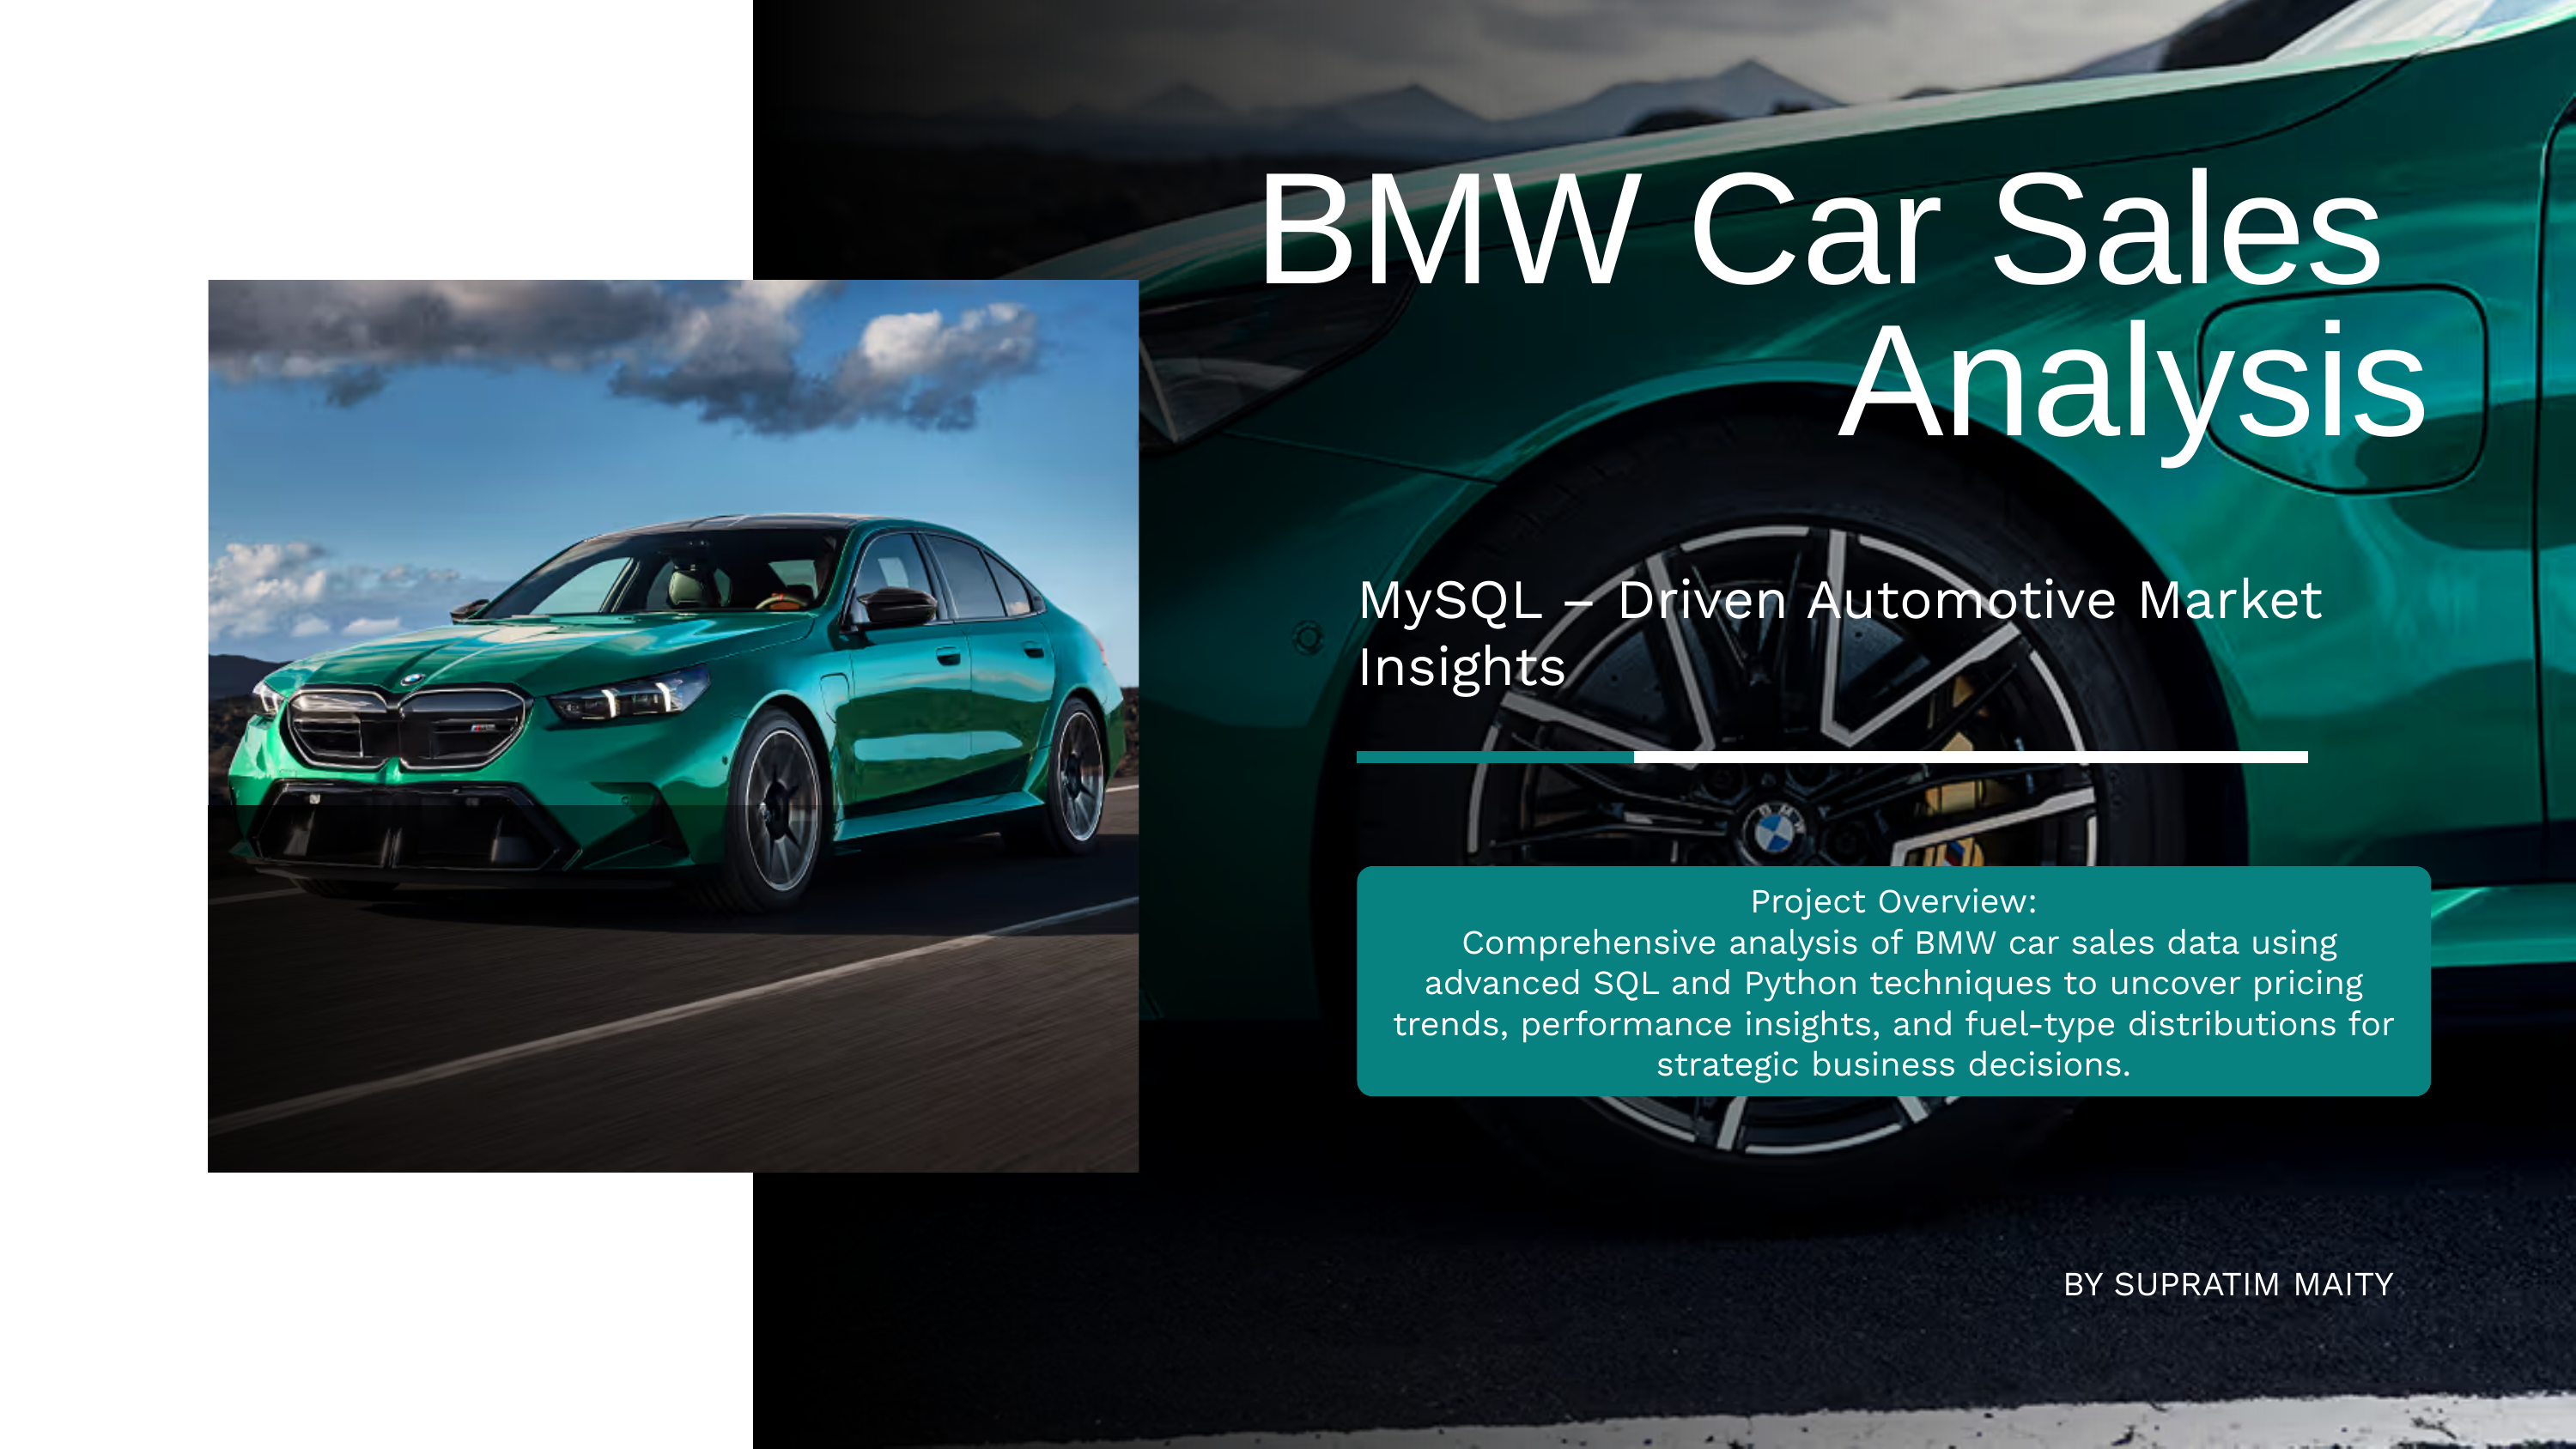

BMW Car Sales  Analysis

MySQL – Driven Automotive Market Insights

Project Overview:
 Comprehensive analysis of BMW car sales data using advanced SQL and Python techniques to uncover pricing trends, performance insights, and fuel-type distributions for strategic business decisions.
BY SUPRATIM MAITY